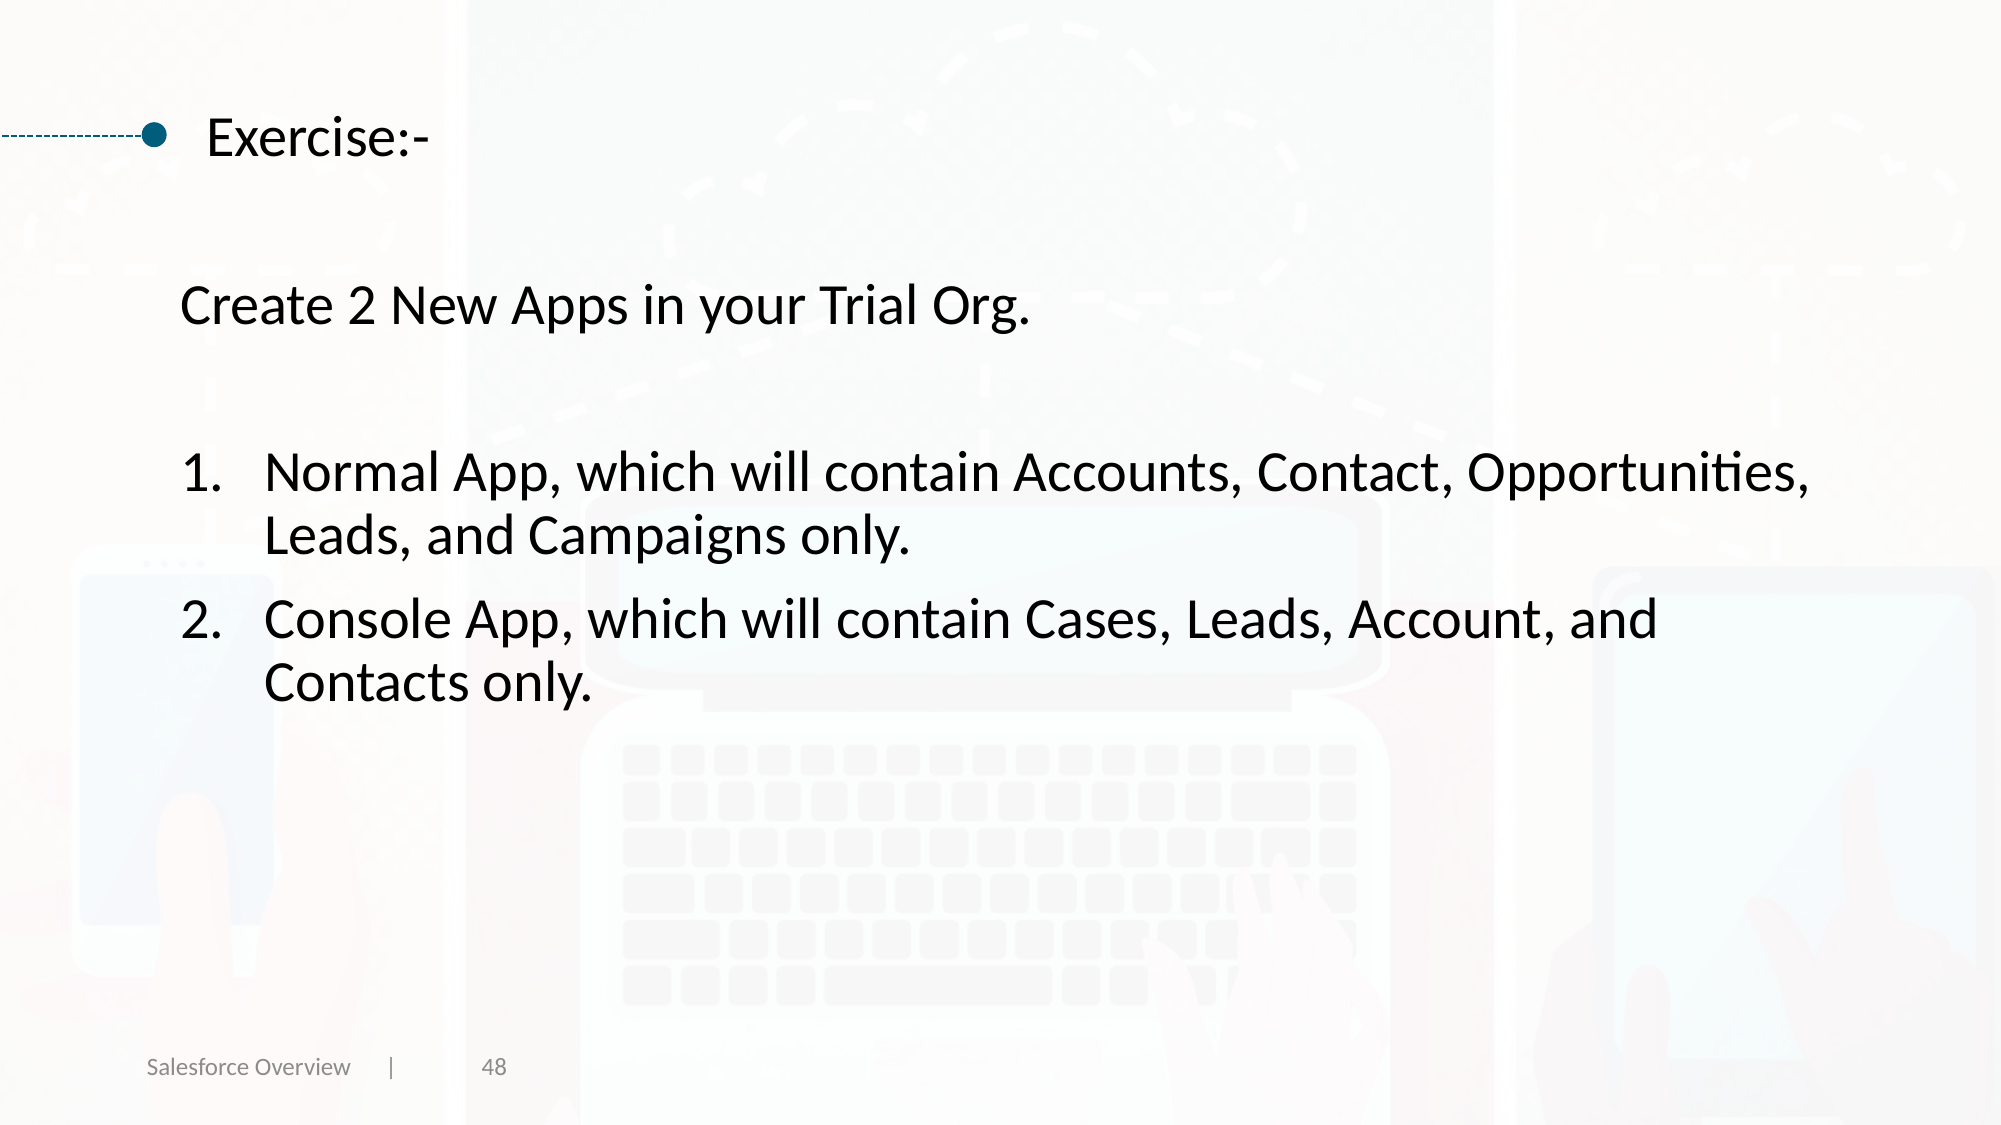

Exercise:-

Create 2 New Apps in your Trial Org.

Normal App, which will contain Accounts, Contact, Opportunities, Leads, and Campaigns only.
Console App, which will contain Cases, Leads, Account, and Contacts only.
Salesforce Overview      |
48